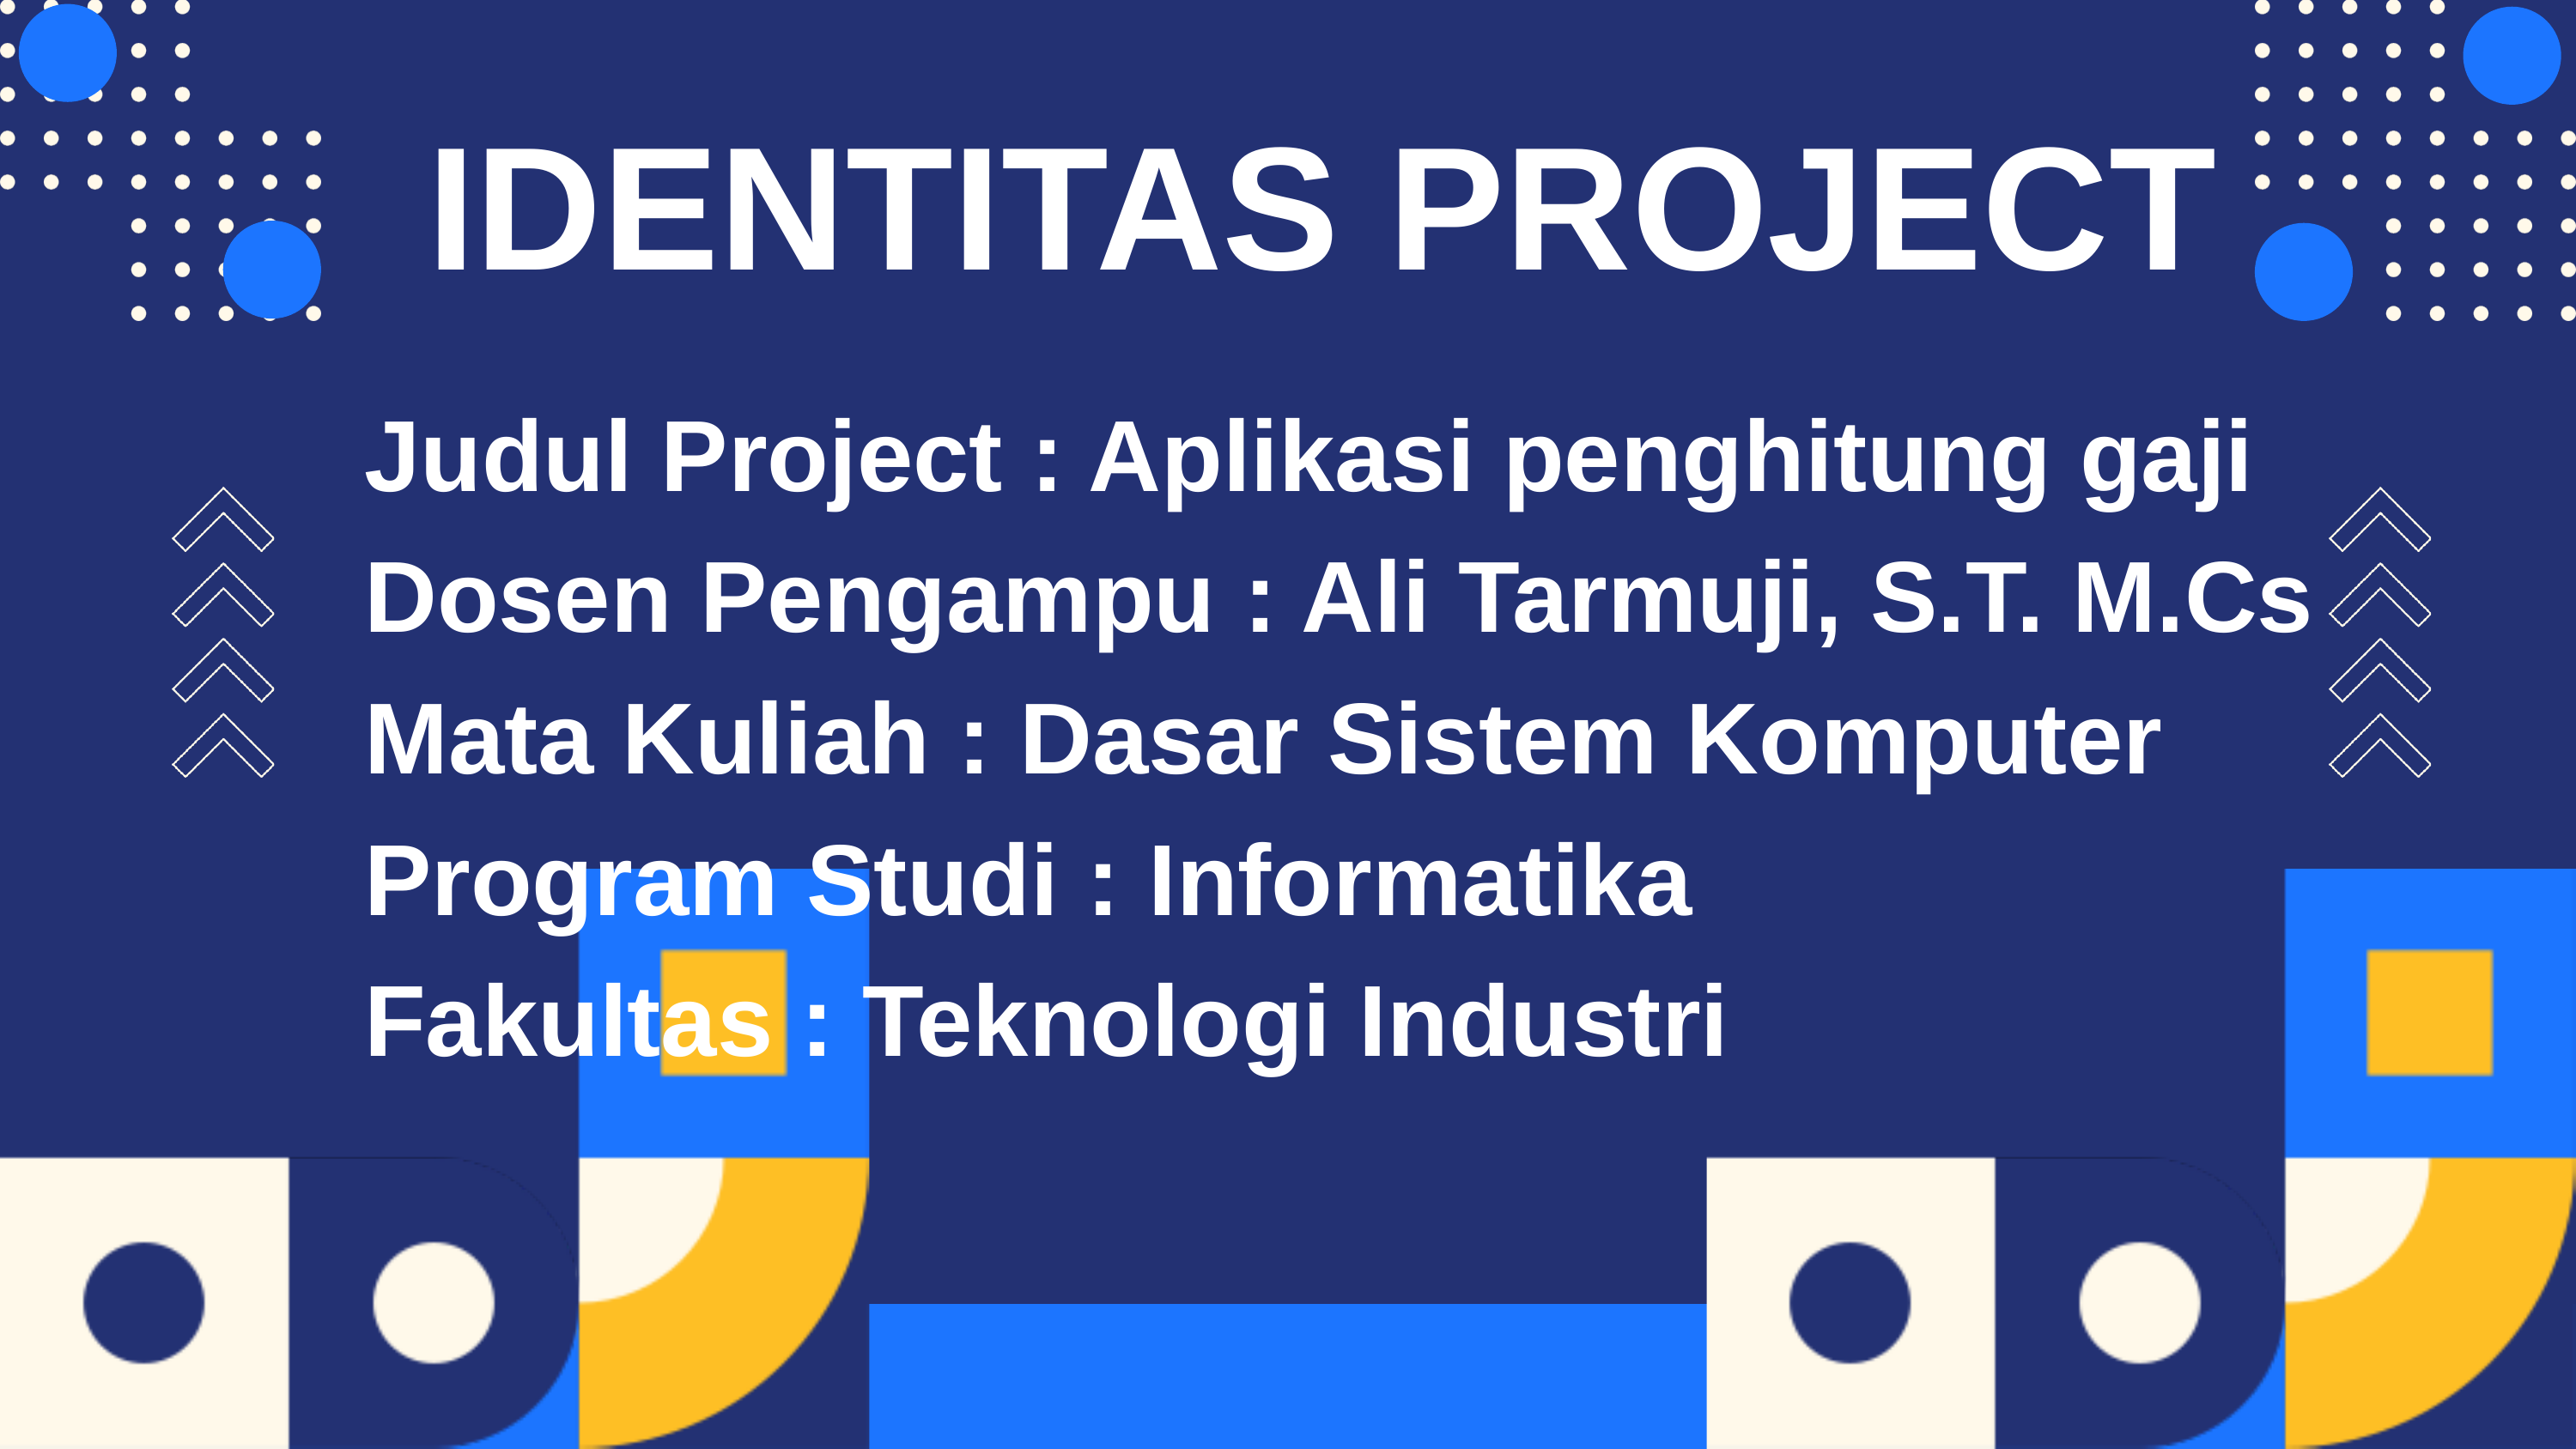

IDENTITAS PROJECT

Judul Project : Aplikasi penghitung gaji
Dosen Pengampu : Ali Tarmuji, S.T. M.Cs
Mata Kuliah : Dasar Sistem Komputer
Program Studi : Informatika
Fakultas : Teknologi Industri